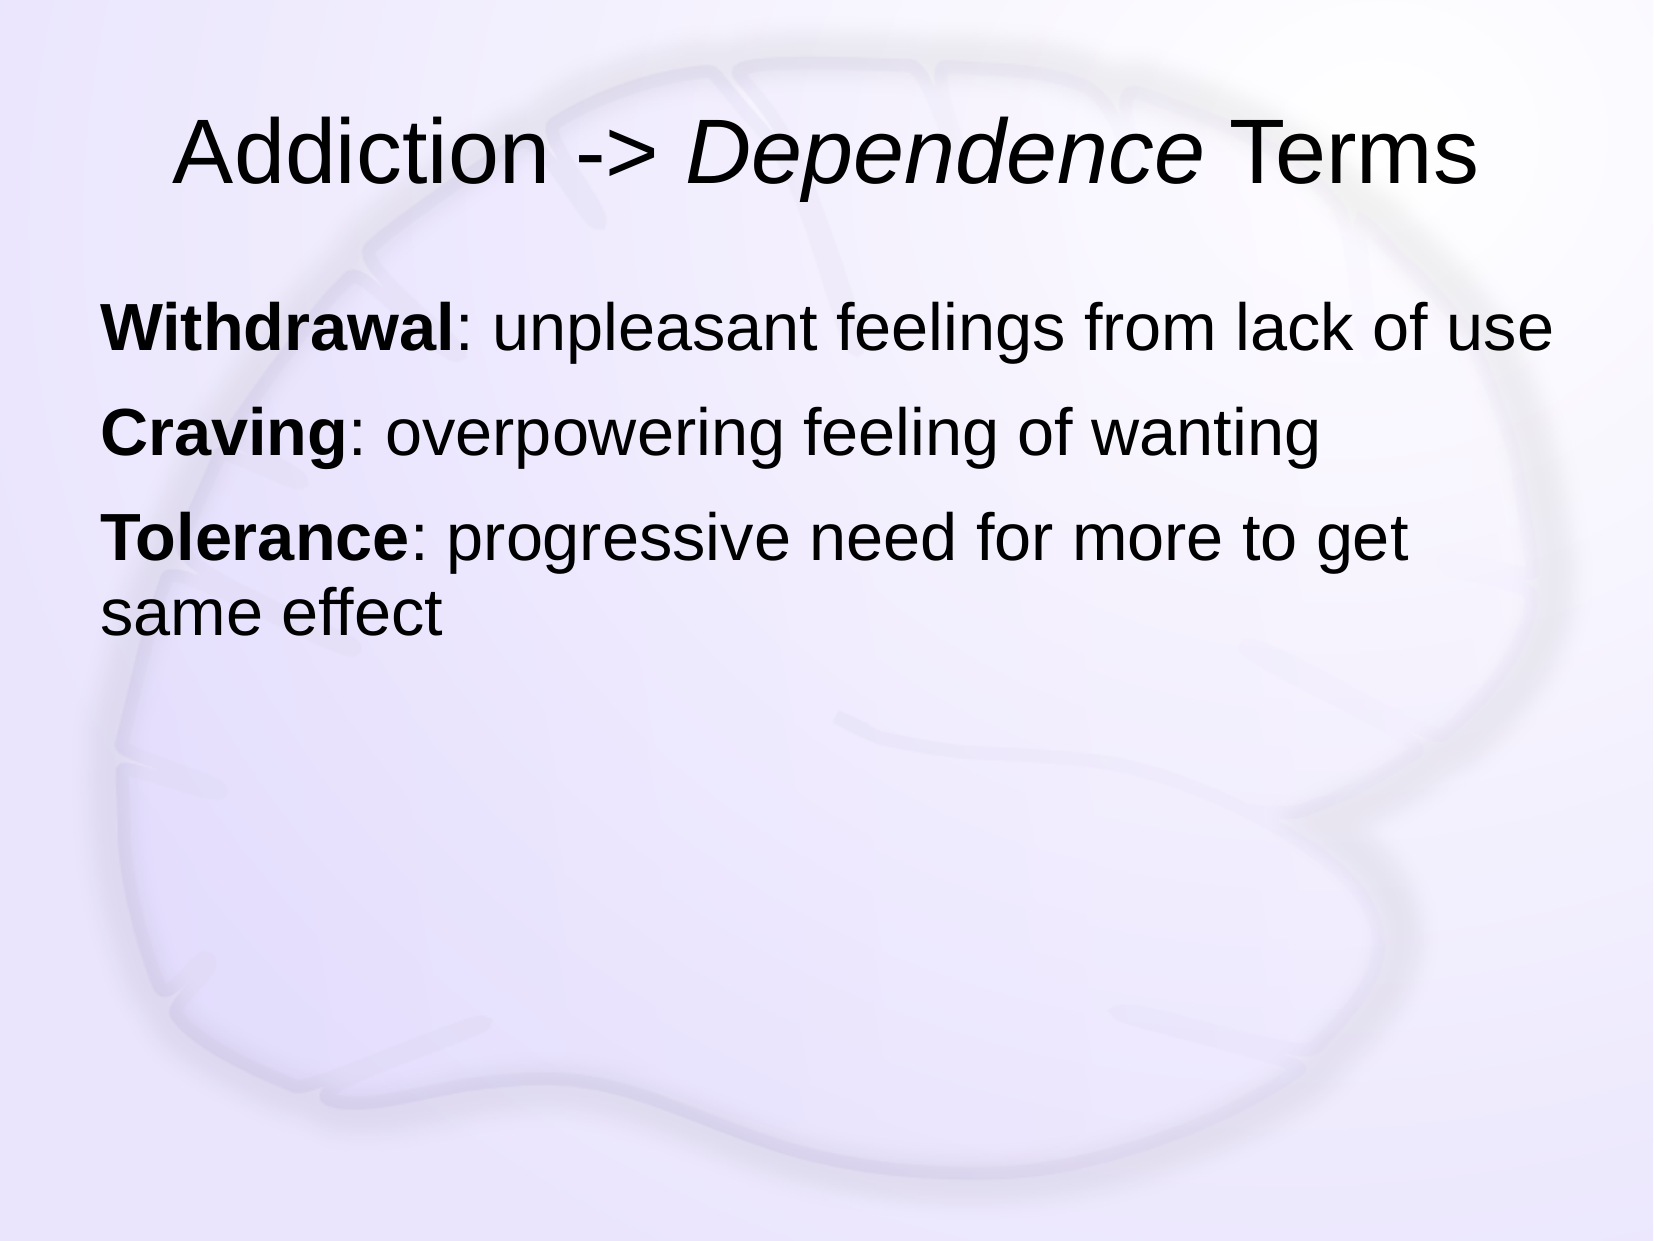

# Addiction -> Dependence Terms
Withdrawal: unpleasant feelings from lack of use
Craving: overpowering feeling of wanting
Tolerance: progressive need for more to get same effect